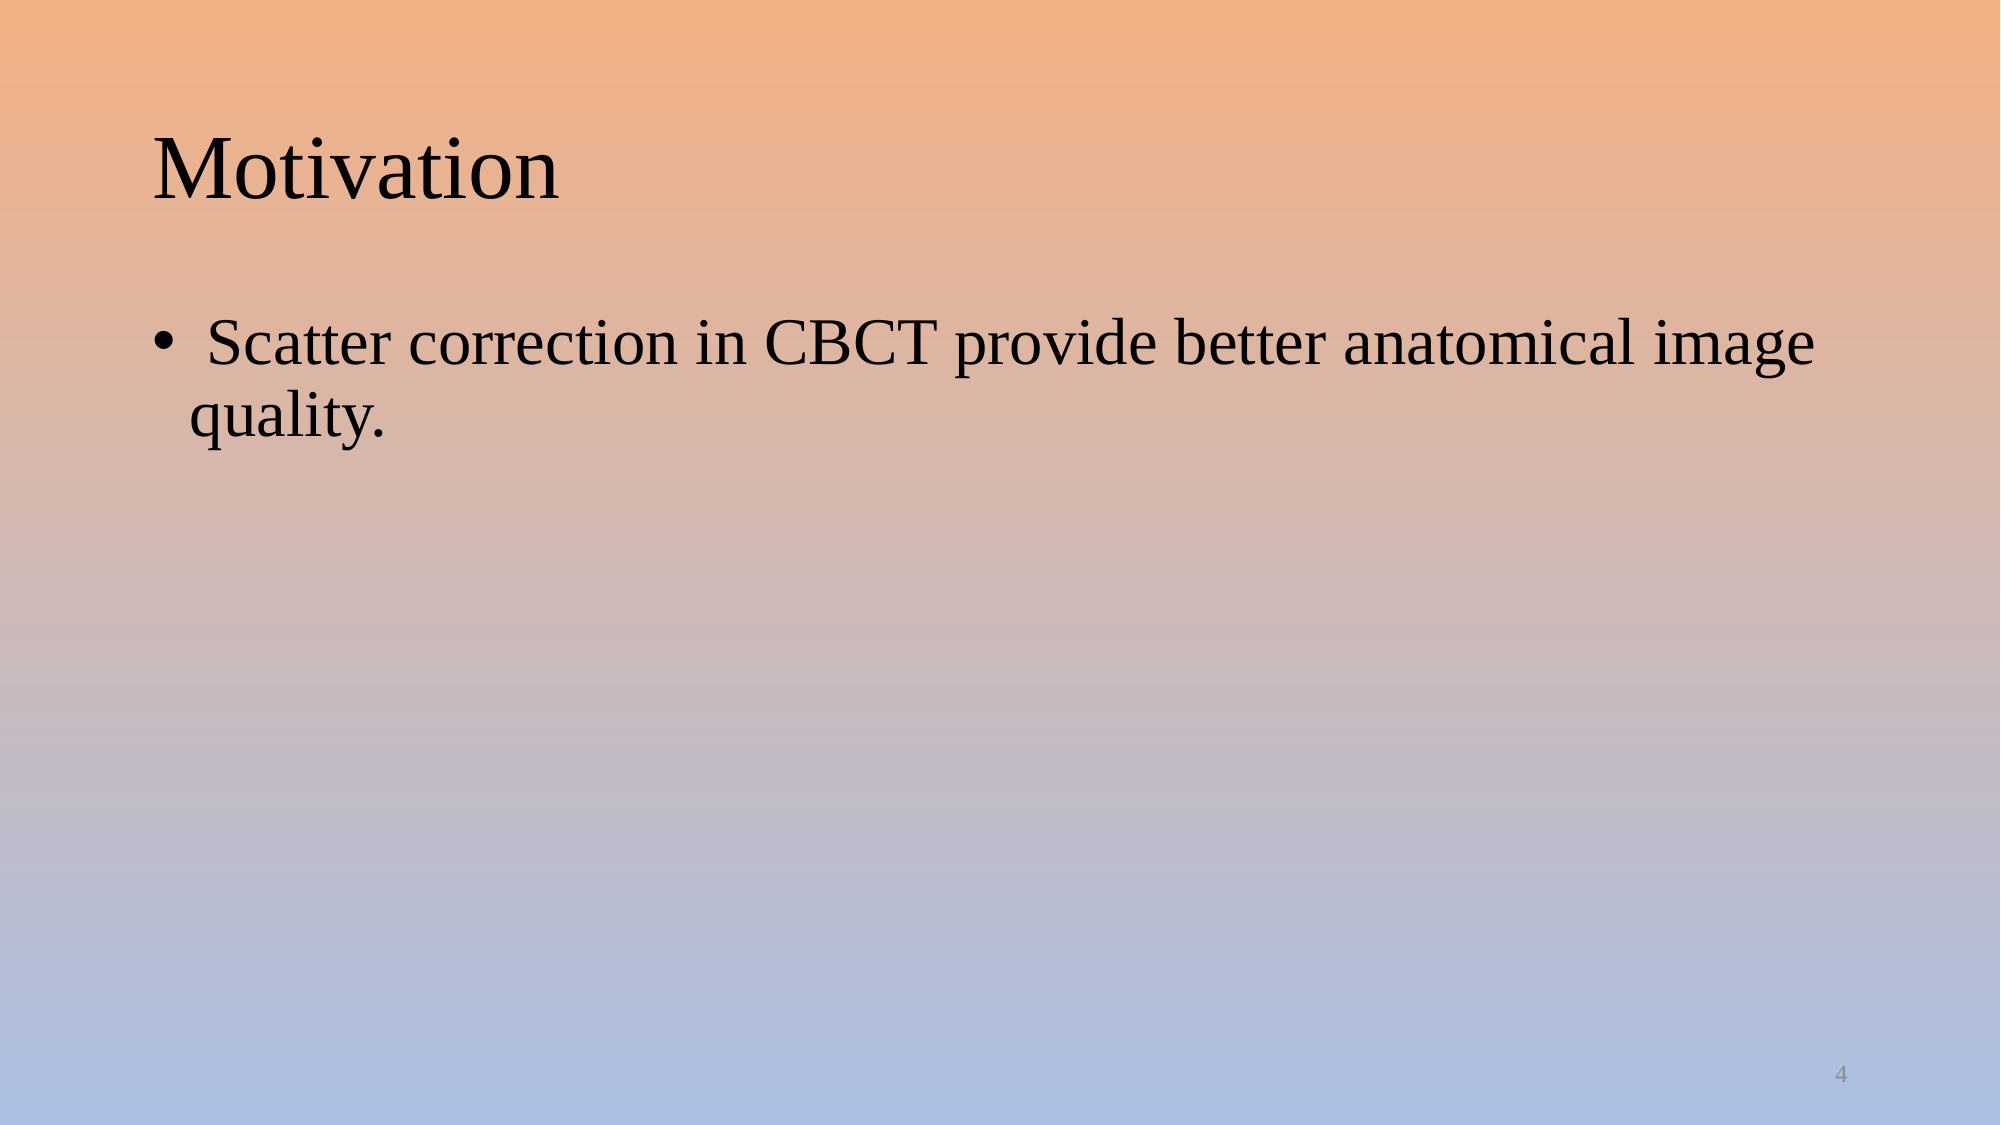

# Motivation
 Scatter correction in CBCT provide better anatomical image quality.
4